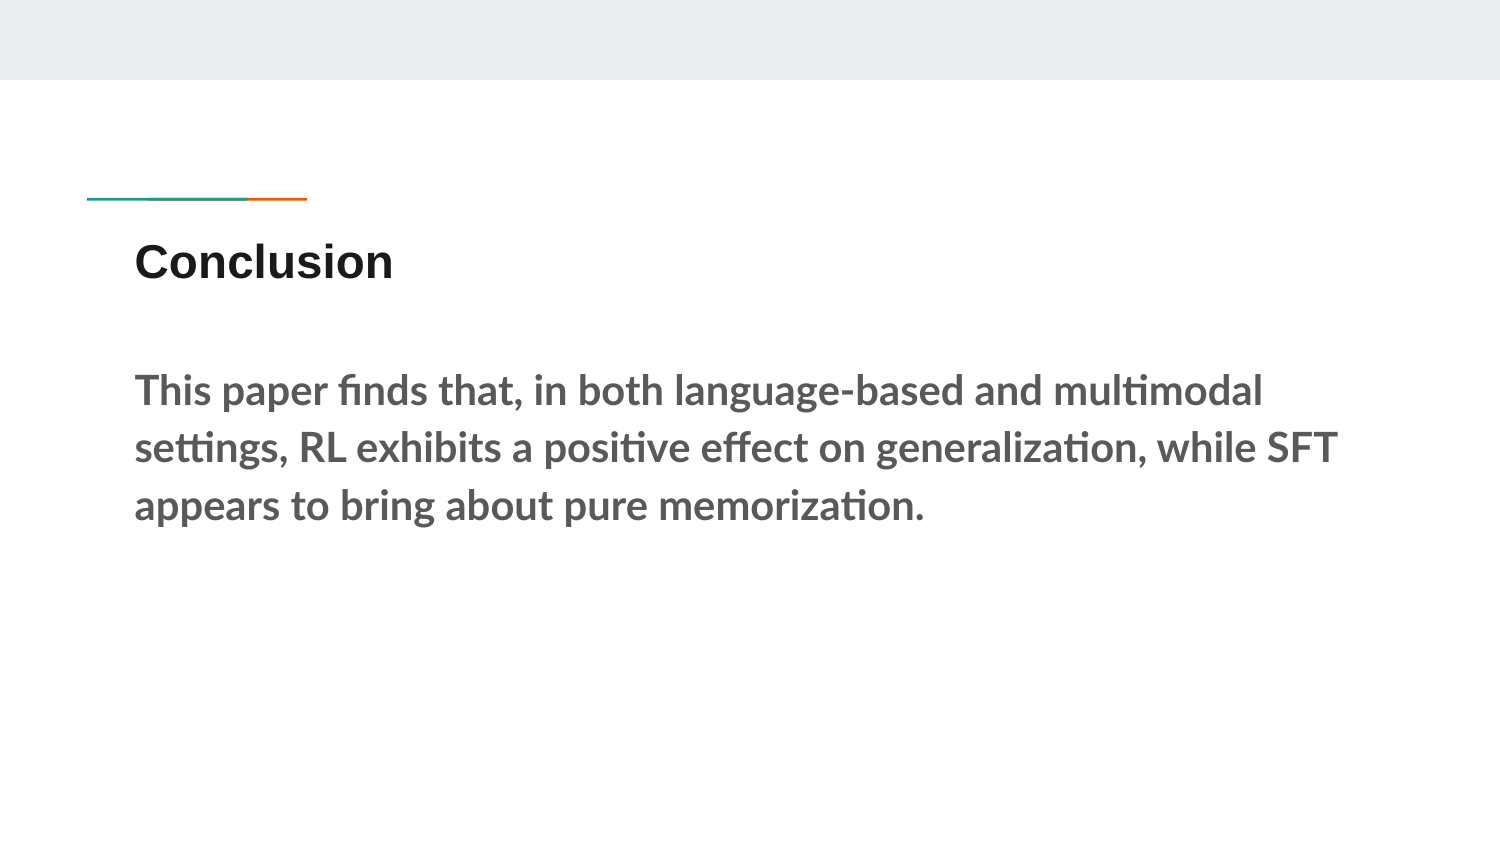

# Conclusion
This paper finds that, in both language-based and multimodal settings, RL exhibits a positive effect on generalization, while SFT appears to bring about pure memorization.